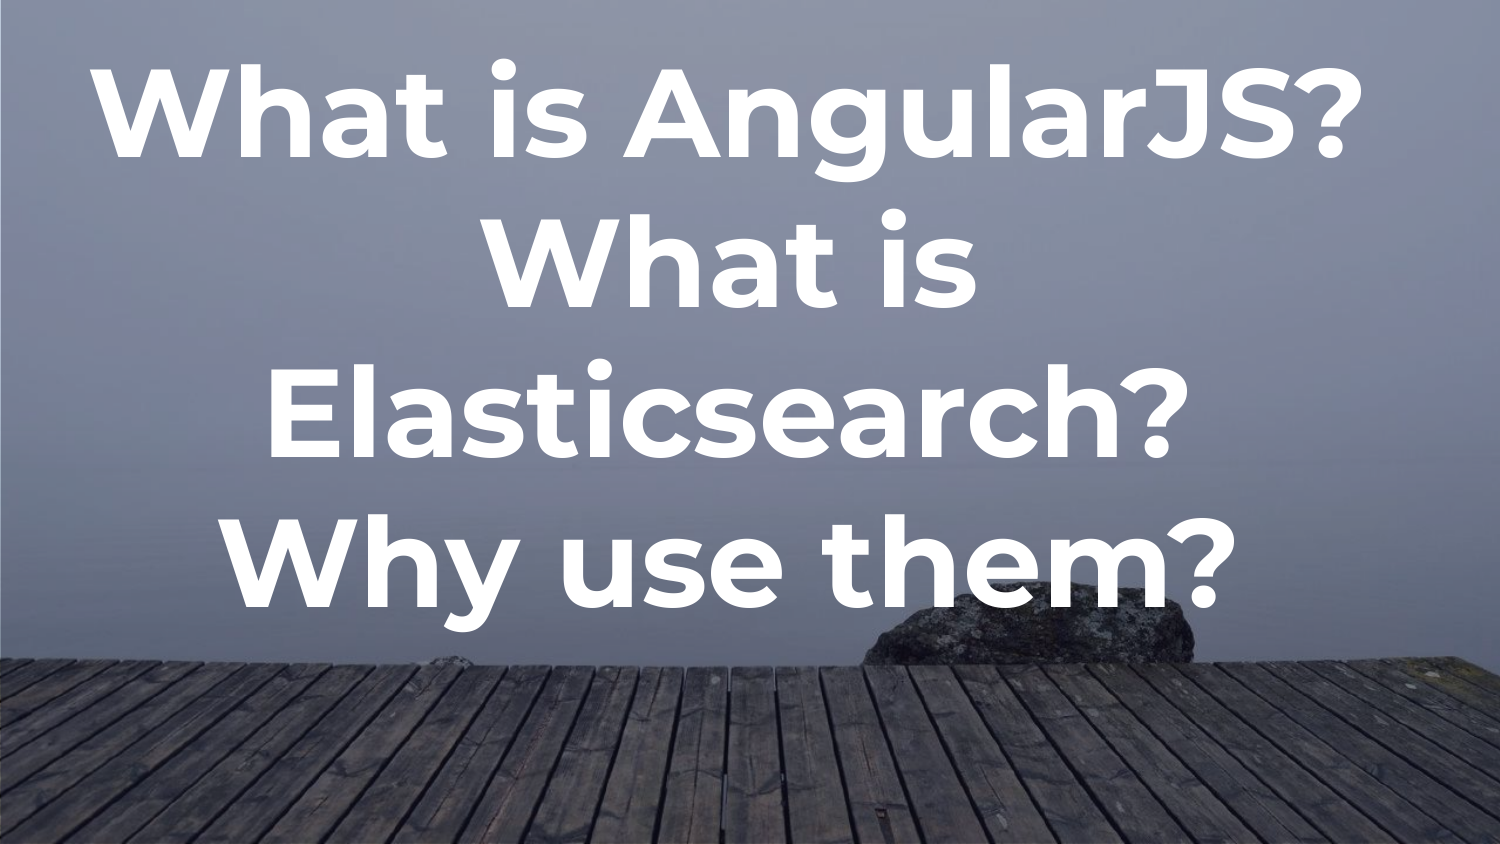

What is AngularJS?
What is Elasticsearch?
Why use them?